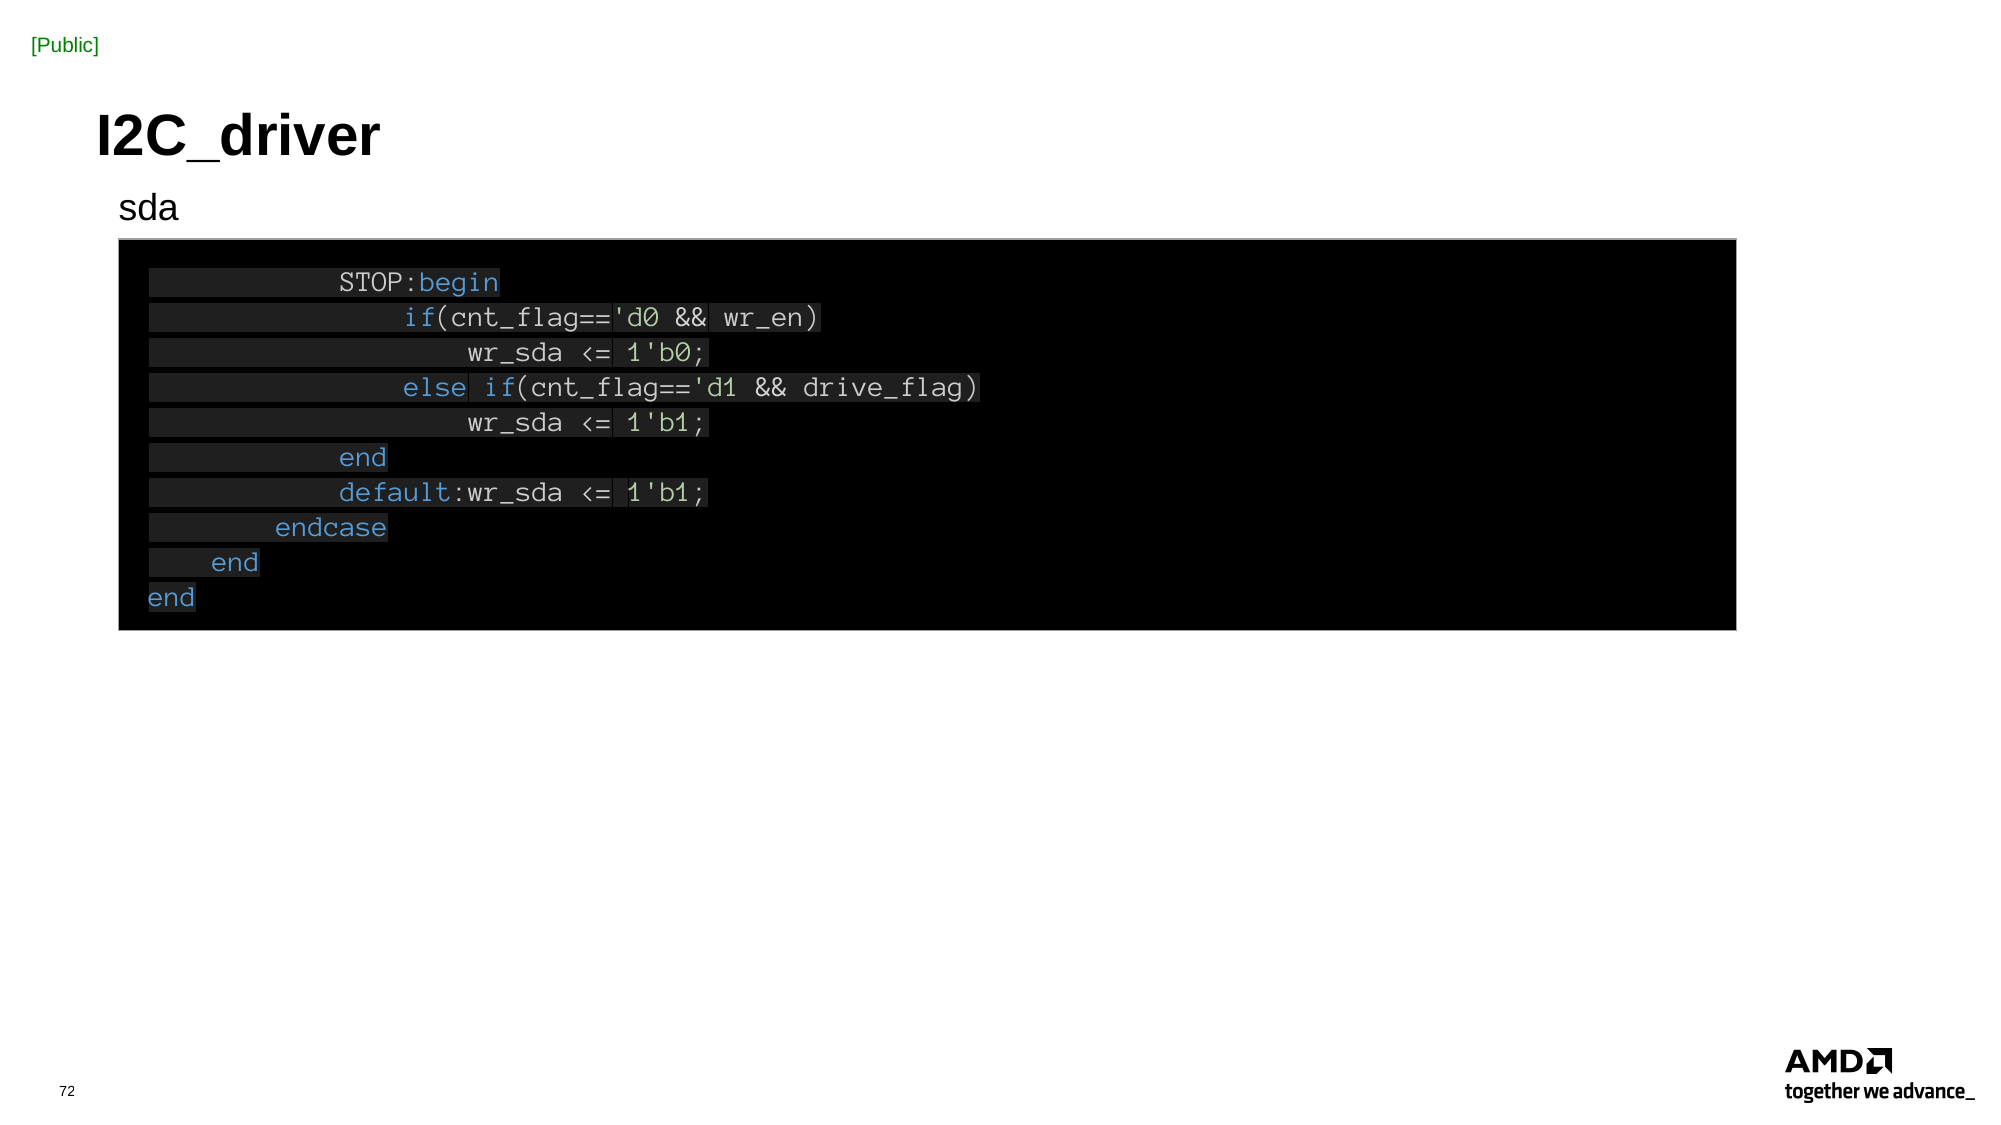

# I2C_driver
sda
            STOP:begin
                if(cnt_flag=='d0 && wr_en)
                    wr_sda <= 1'b0;
                else if(cnt_flag=='d1 && drive_flag)
                    wr_sda <= 1'b1;
            end
            default:wr_sda <= 1'b1;
        endcase
    end
end